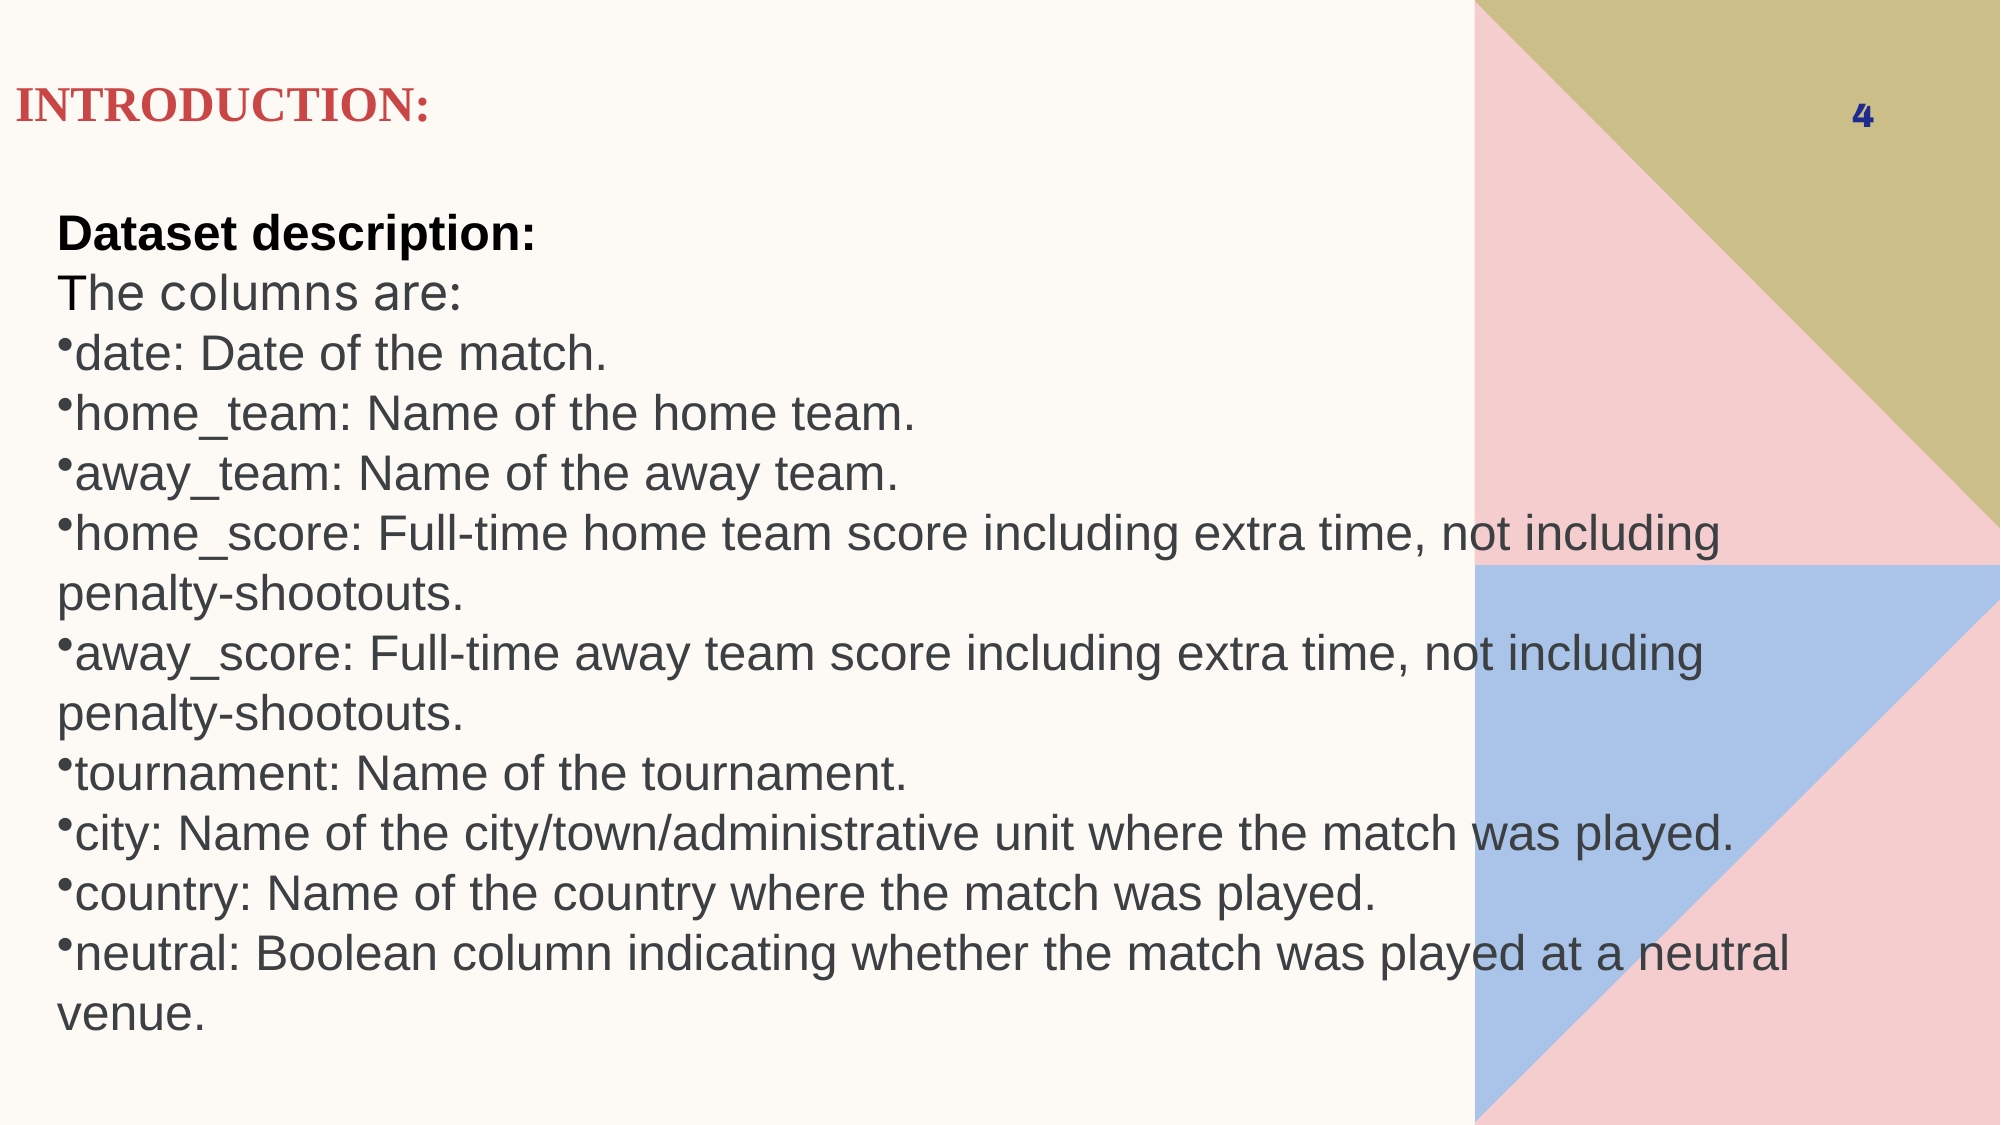

# Introduction:
4
Dataset description:
The columns are:
date: Date of the match.
home_team: Name of the home team.
away_team: Name of the away team.
home_score: Full-time home team score including extra time, not including penalty-shootouts.
away_score: Full-time away team score including extra time, not including        	  penalty-shootouts.
tournament: Name of the tournament.
city: Name of the city/town/administrative unit where the match was played.
country: Name of the country where the match was played.
neutral: Boolean column indicating whether the match was played at a neutral venue.